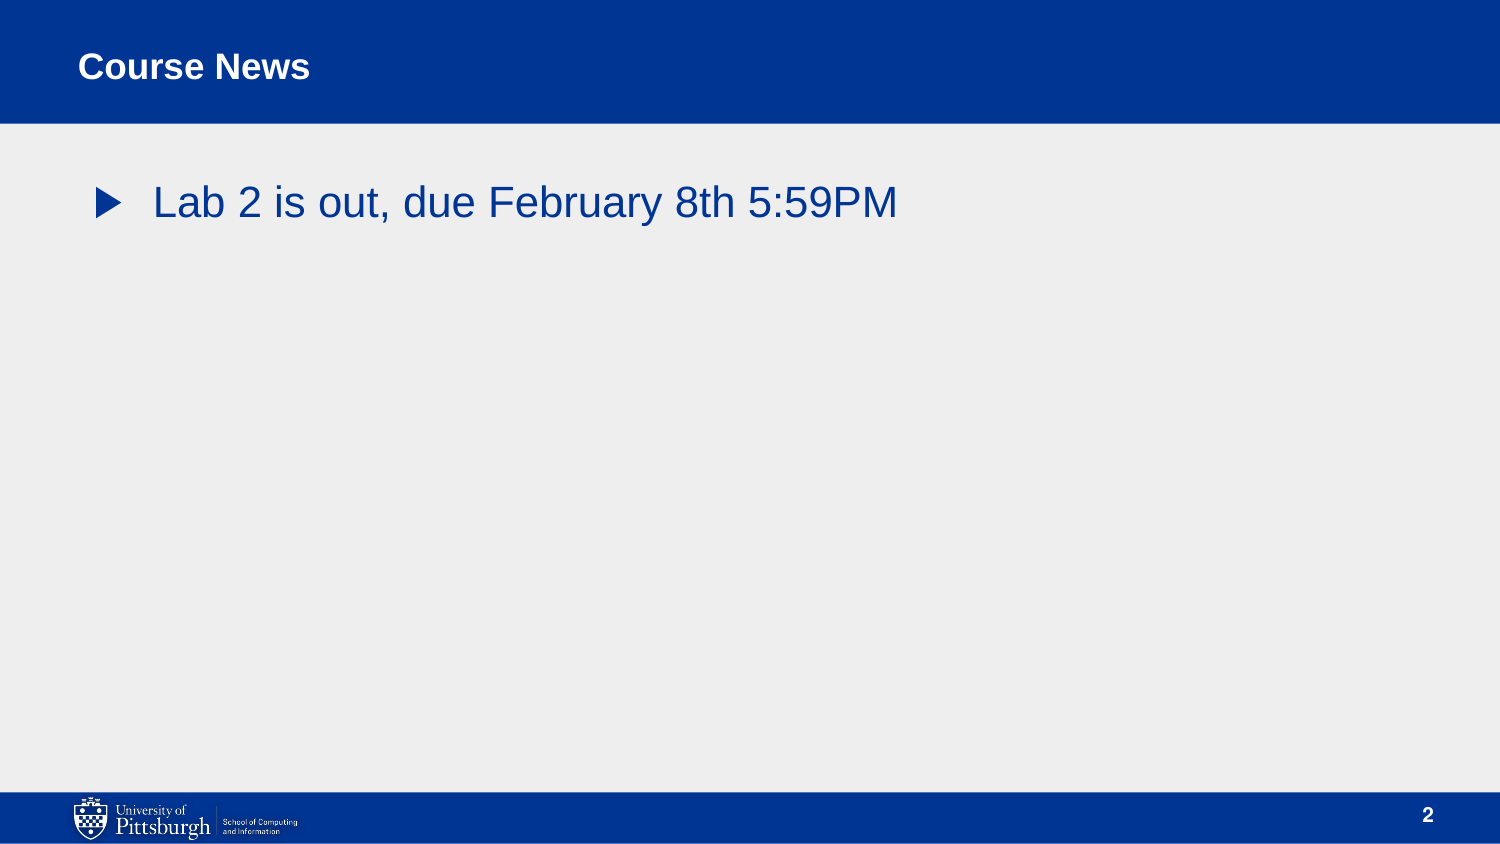

# Course News
Lab 2 is out, due February 8th 5:59PM
2